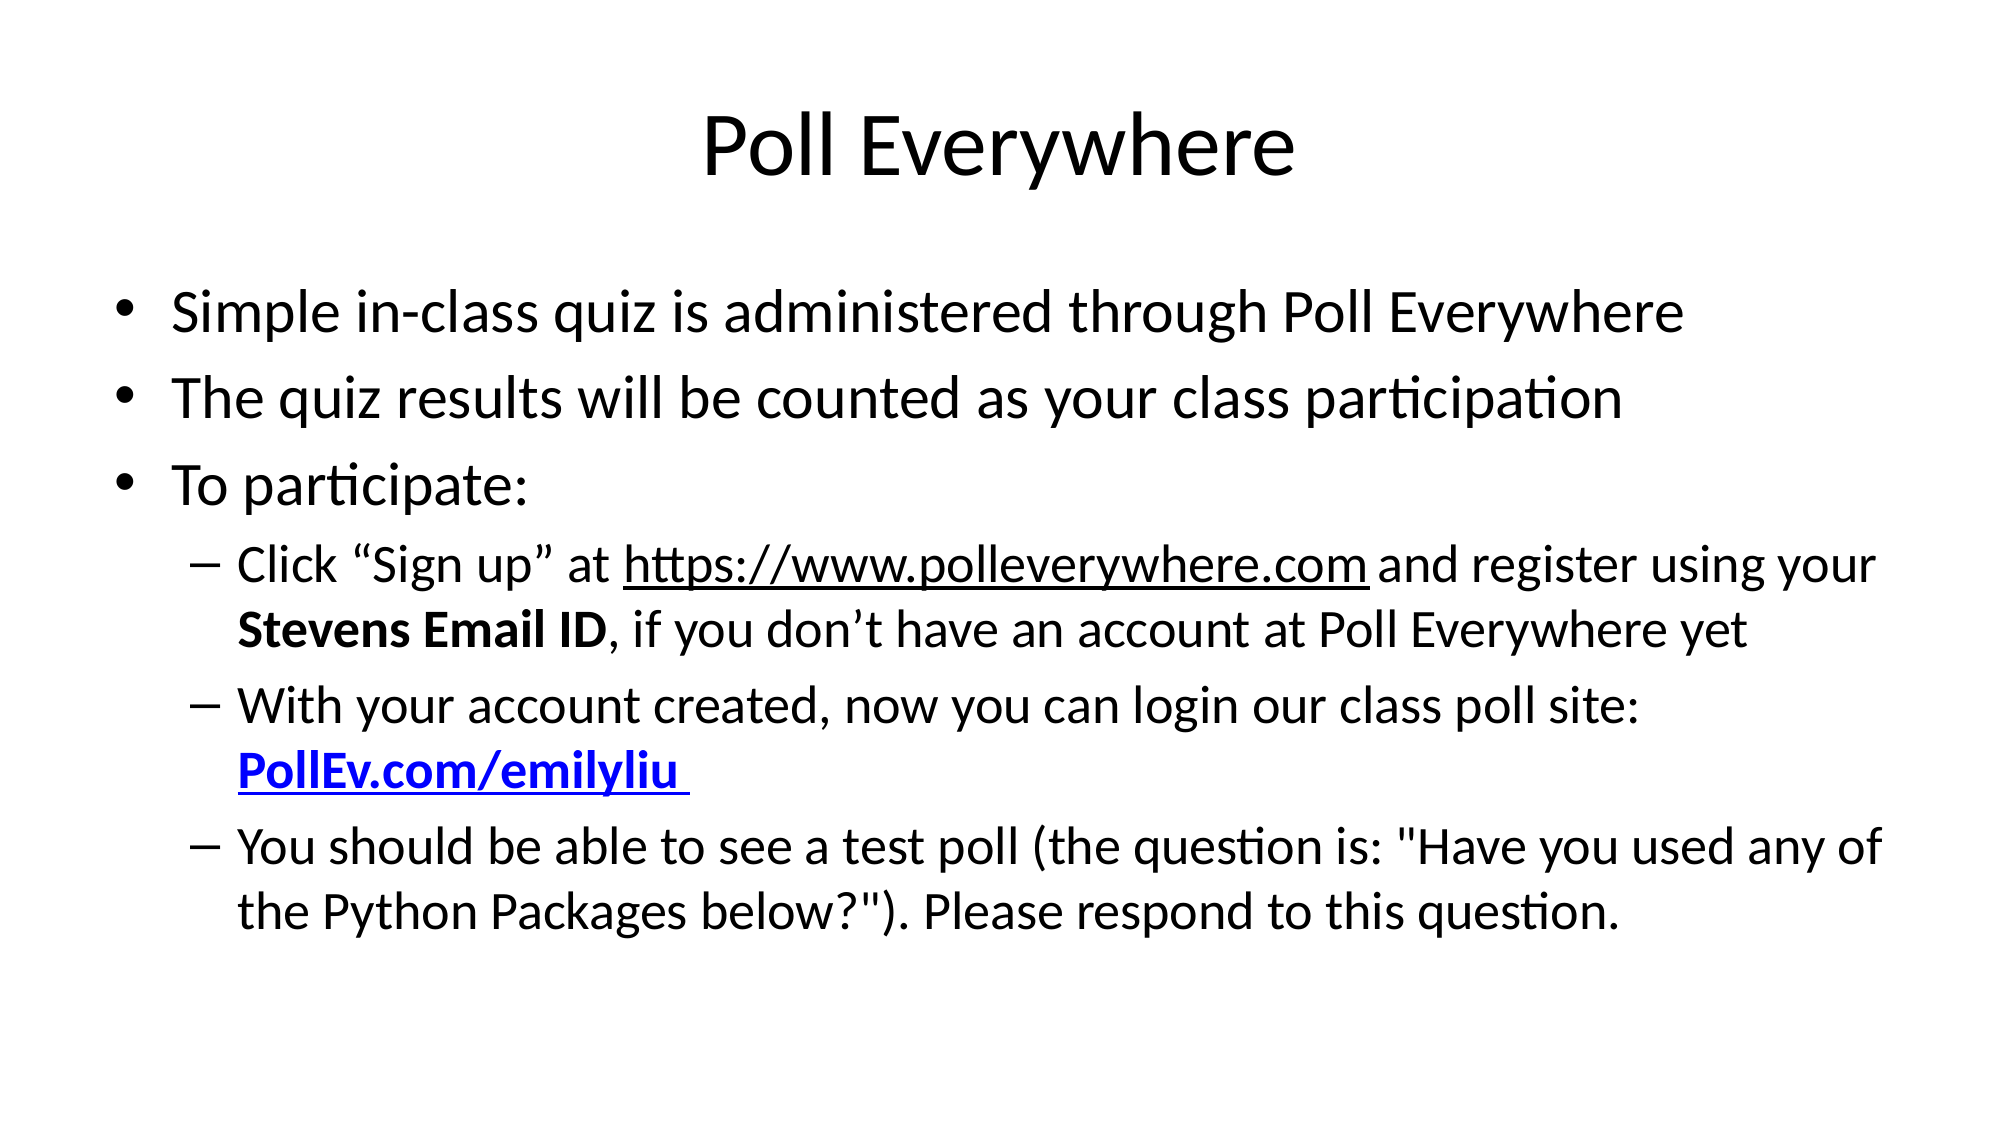

# Poll Everywhere
Simple in-class quiz is administered through Poll Everywhere
The quiz results will be counted as your class participation
To participate:
Click “Sign up” at https://www.polleverywhere.com and register using your Stevens Email ID, if you don’t have an account at Poll Everywhere yet
With your account created, now you can login our class poll site: PollEv.com/emilyliu
You should be able to see a test poll (the question is: "Have you used any of the Python Packages below?"). Please respond to this question.